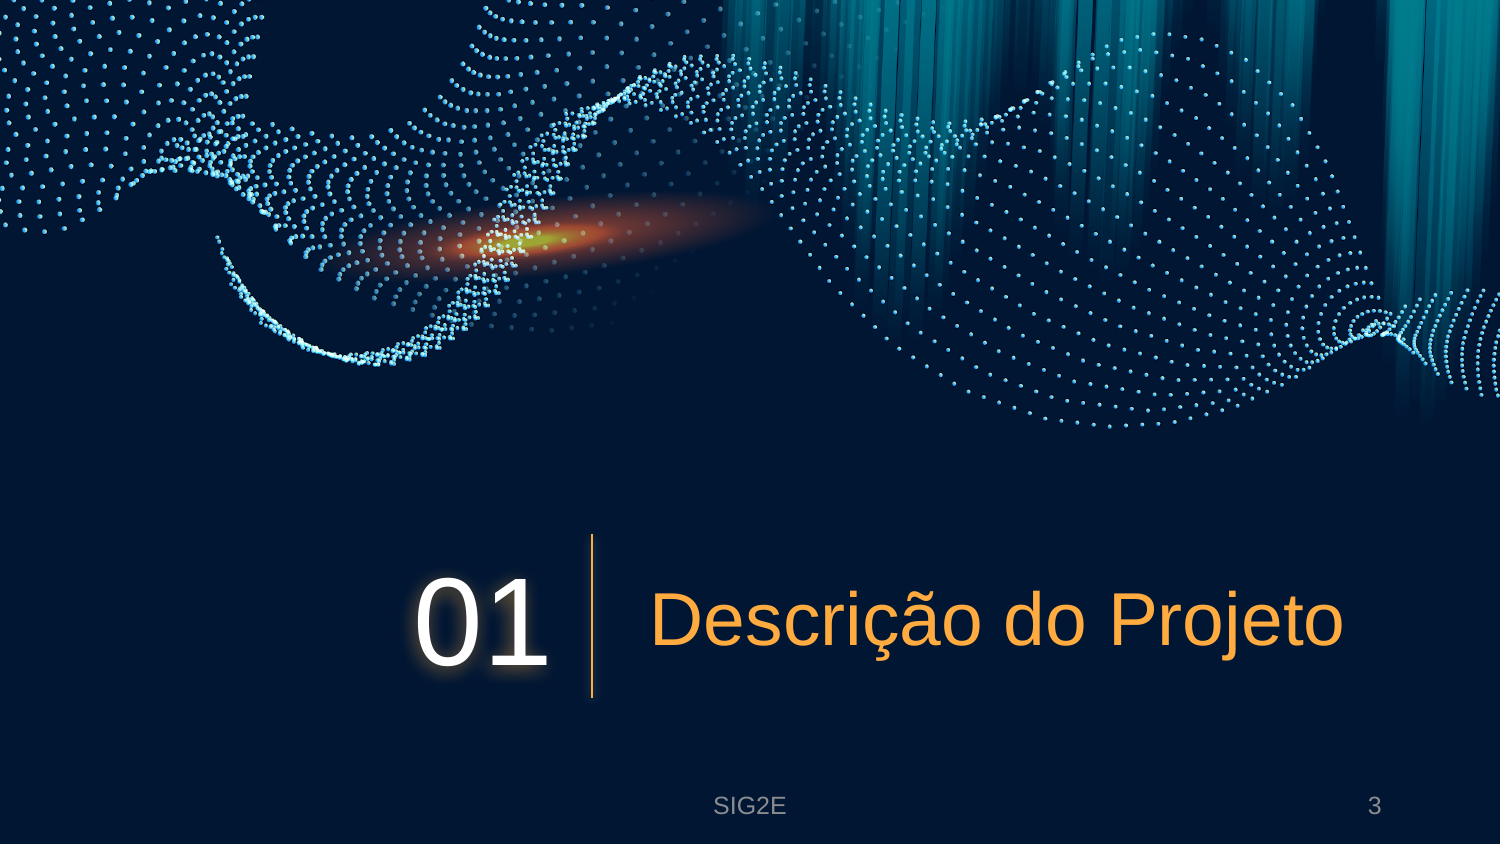

# Descrição do Projeto
01
SIG2E
3